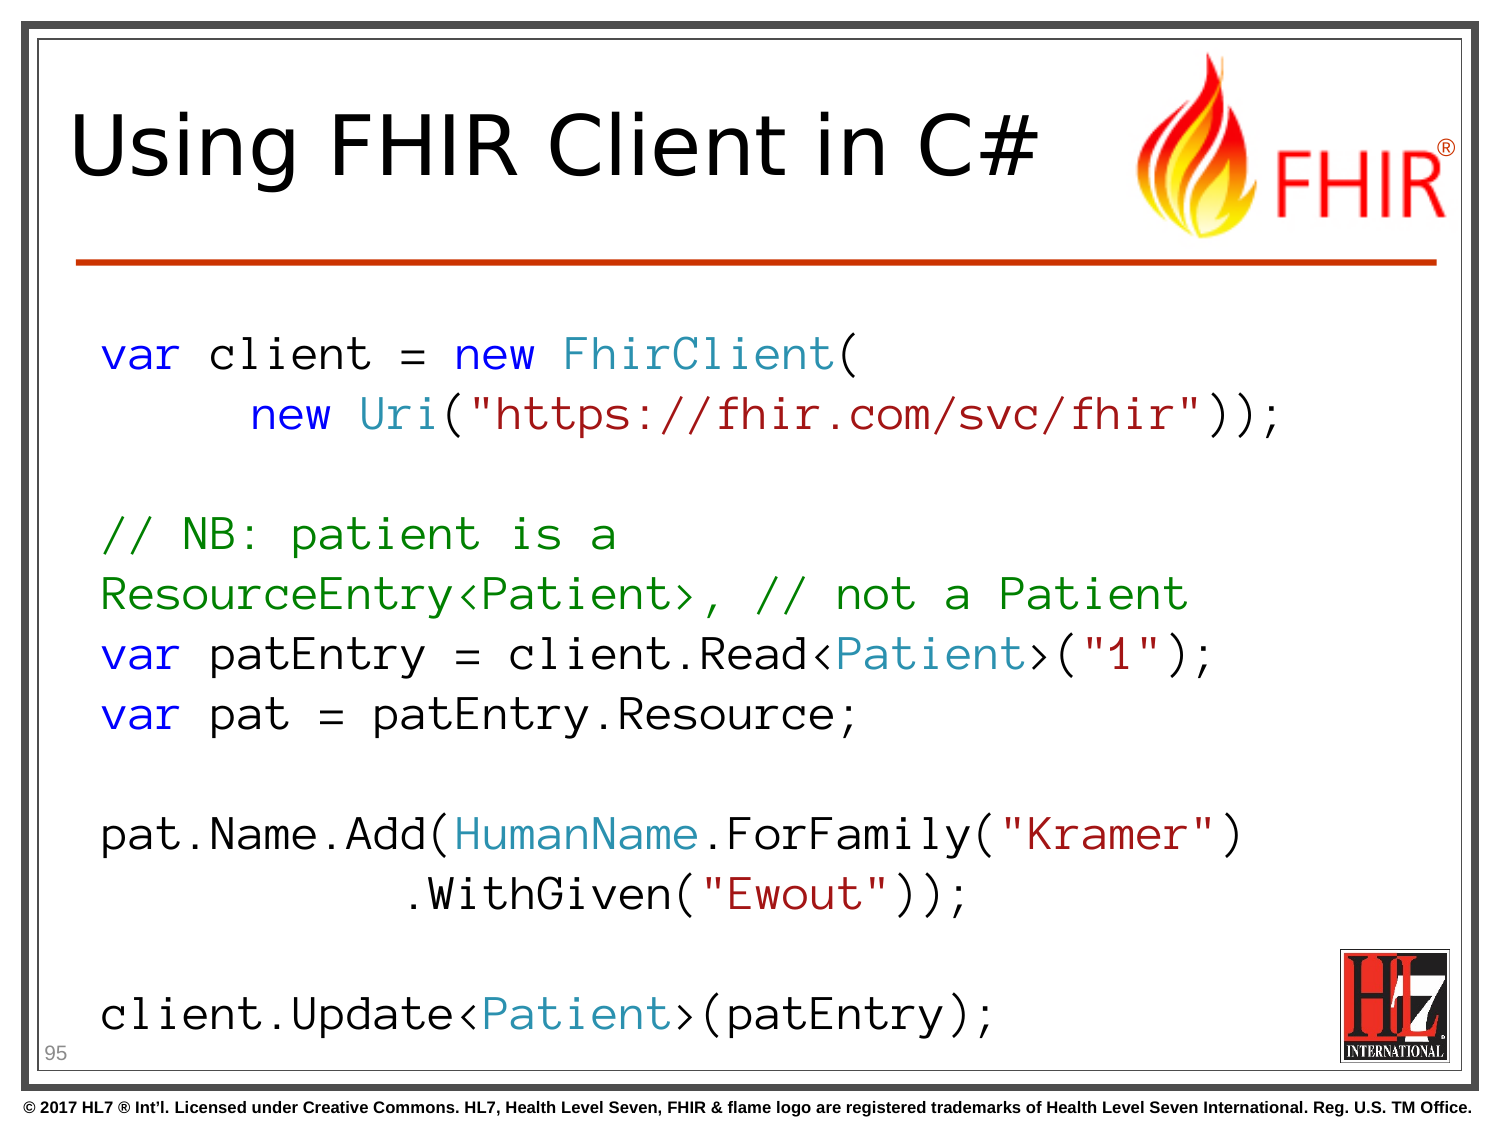

# Using FHIR Client in C#
var client = new FhirClient(
	new Uri("https://fhir.com/svc/fhir"));

// NB: patient is a ResourceEntry<Patient>, // not a Patient
var patEntry = client.Read<Patient>("1");
var pat = patEntry.Resource;
            pat.Name.Add(HumanName.ForFamily("Kramer")
		.WithGiven("Ewout"));

client.Update<Patient>(patEntry);
95